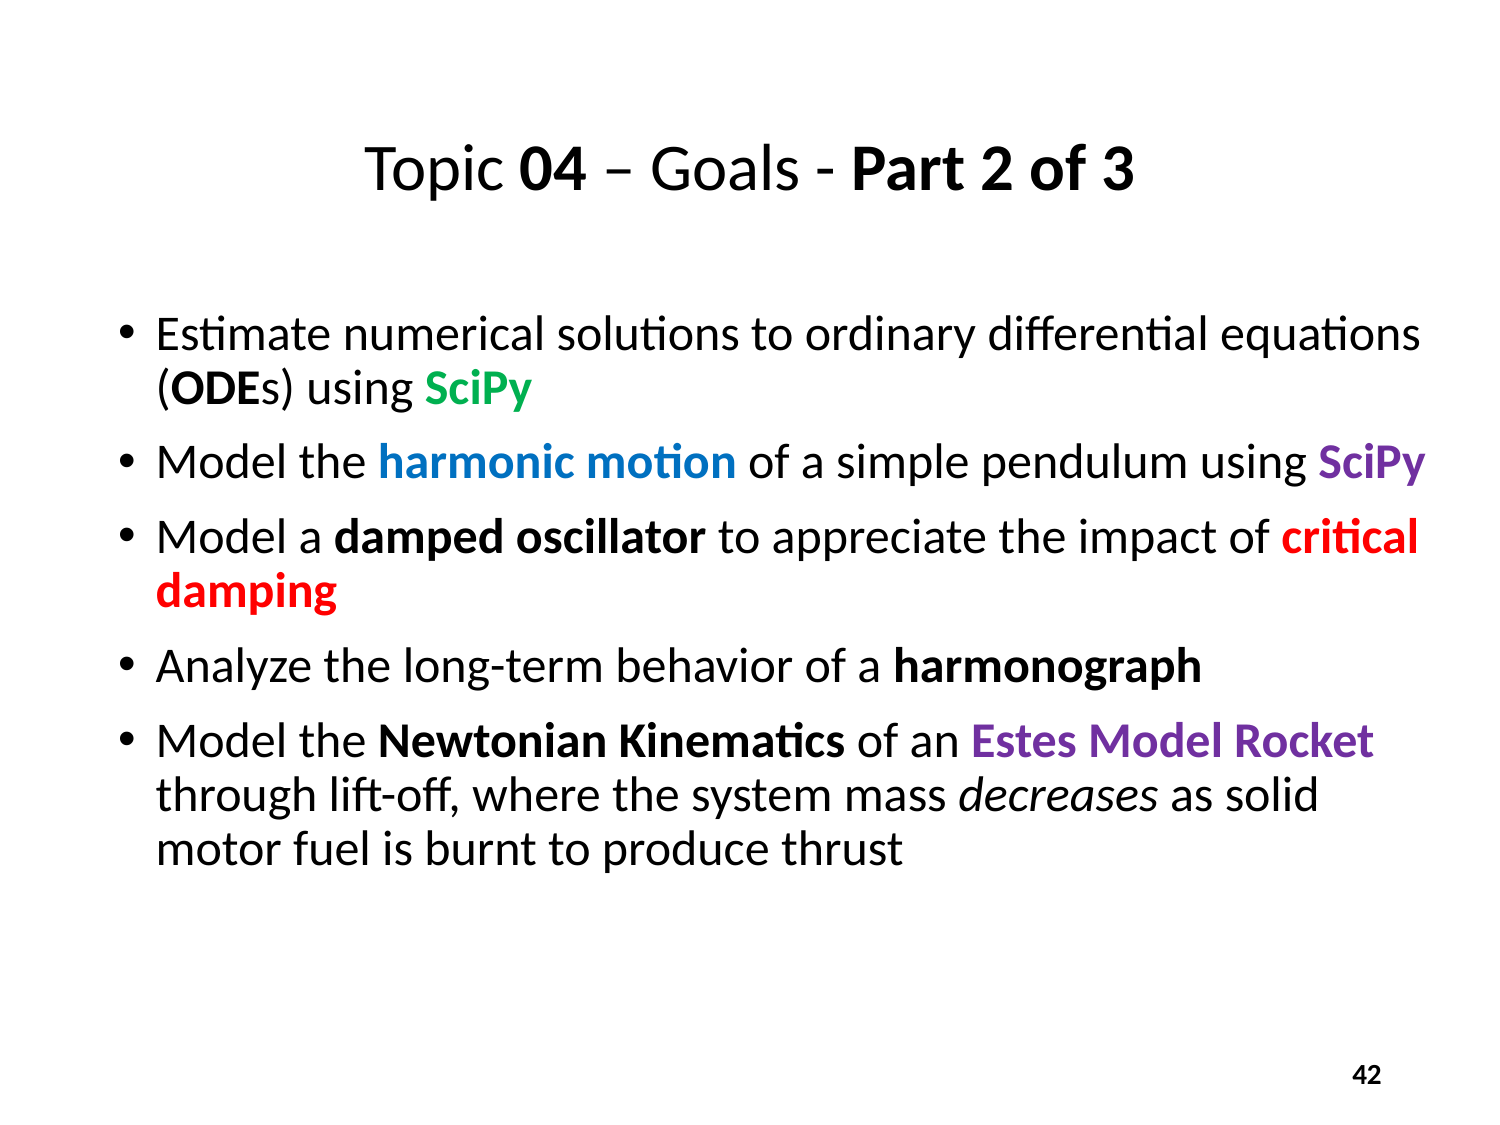

# Topic 04 – Goals - Part 2 of 3
Estimate numerical solutions to ordinary differential equations (ODEs) using SciPy
Model the harmonic motion of a simple pendulum using SciPy
Model a damped oscillator to appreciate the impact of critical damping
Analyze the long-term behavior of a harmonograph
Model the Newtonian Kinematics of an Estes Model Rocket through lift-off, where the system mass decreases as solid motor fuel is burnt to produce thrust
42